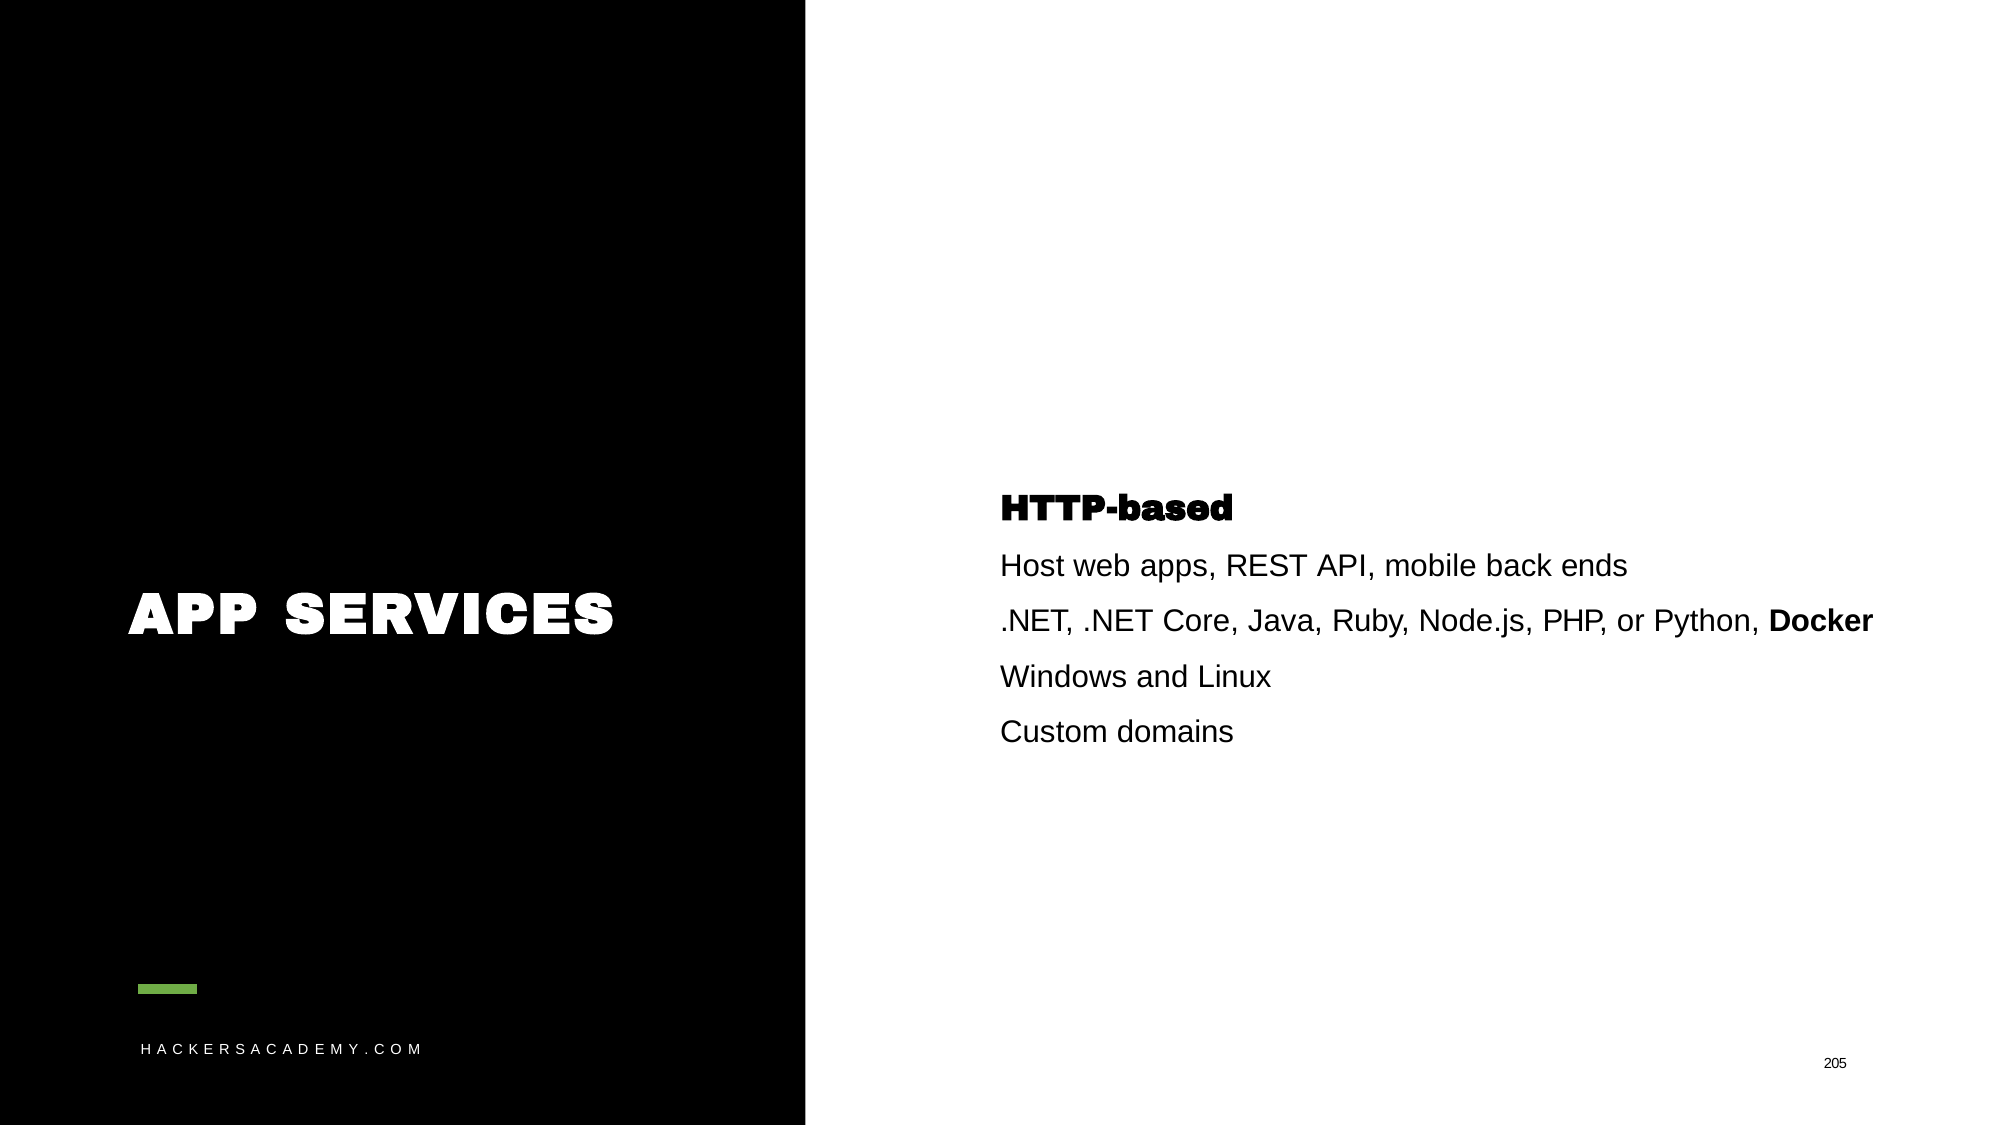

# HTTP-based
Host web apps, REST API, mobile back ends
.NET, .NET Core, Java, Ruby, Node.js, PHP, or Python, Docker
Windows and Linux Custom domains
APP SERVICES
H A C K E R S A C A D E M Y . C O M
205